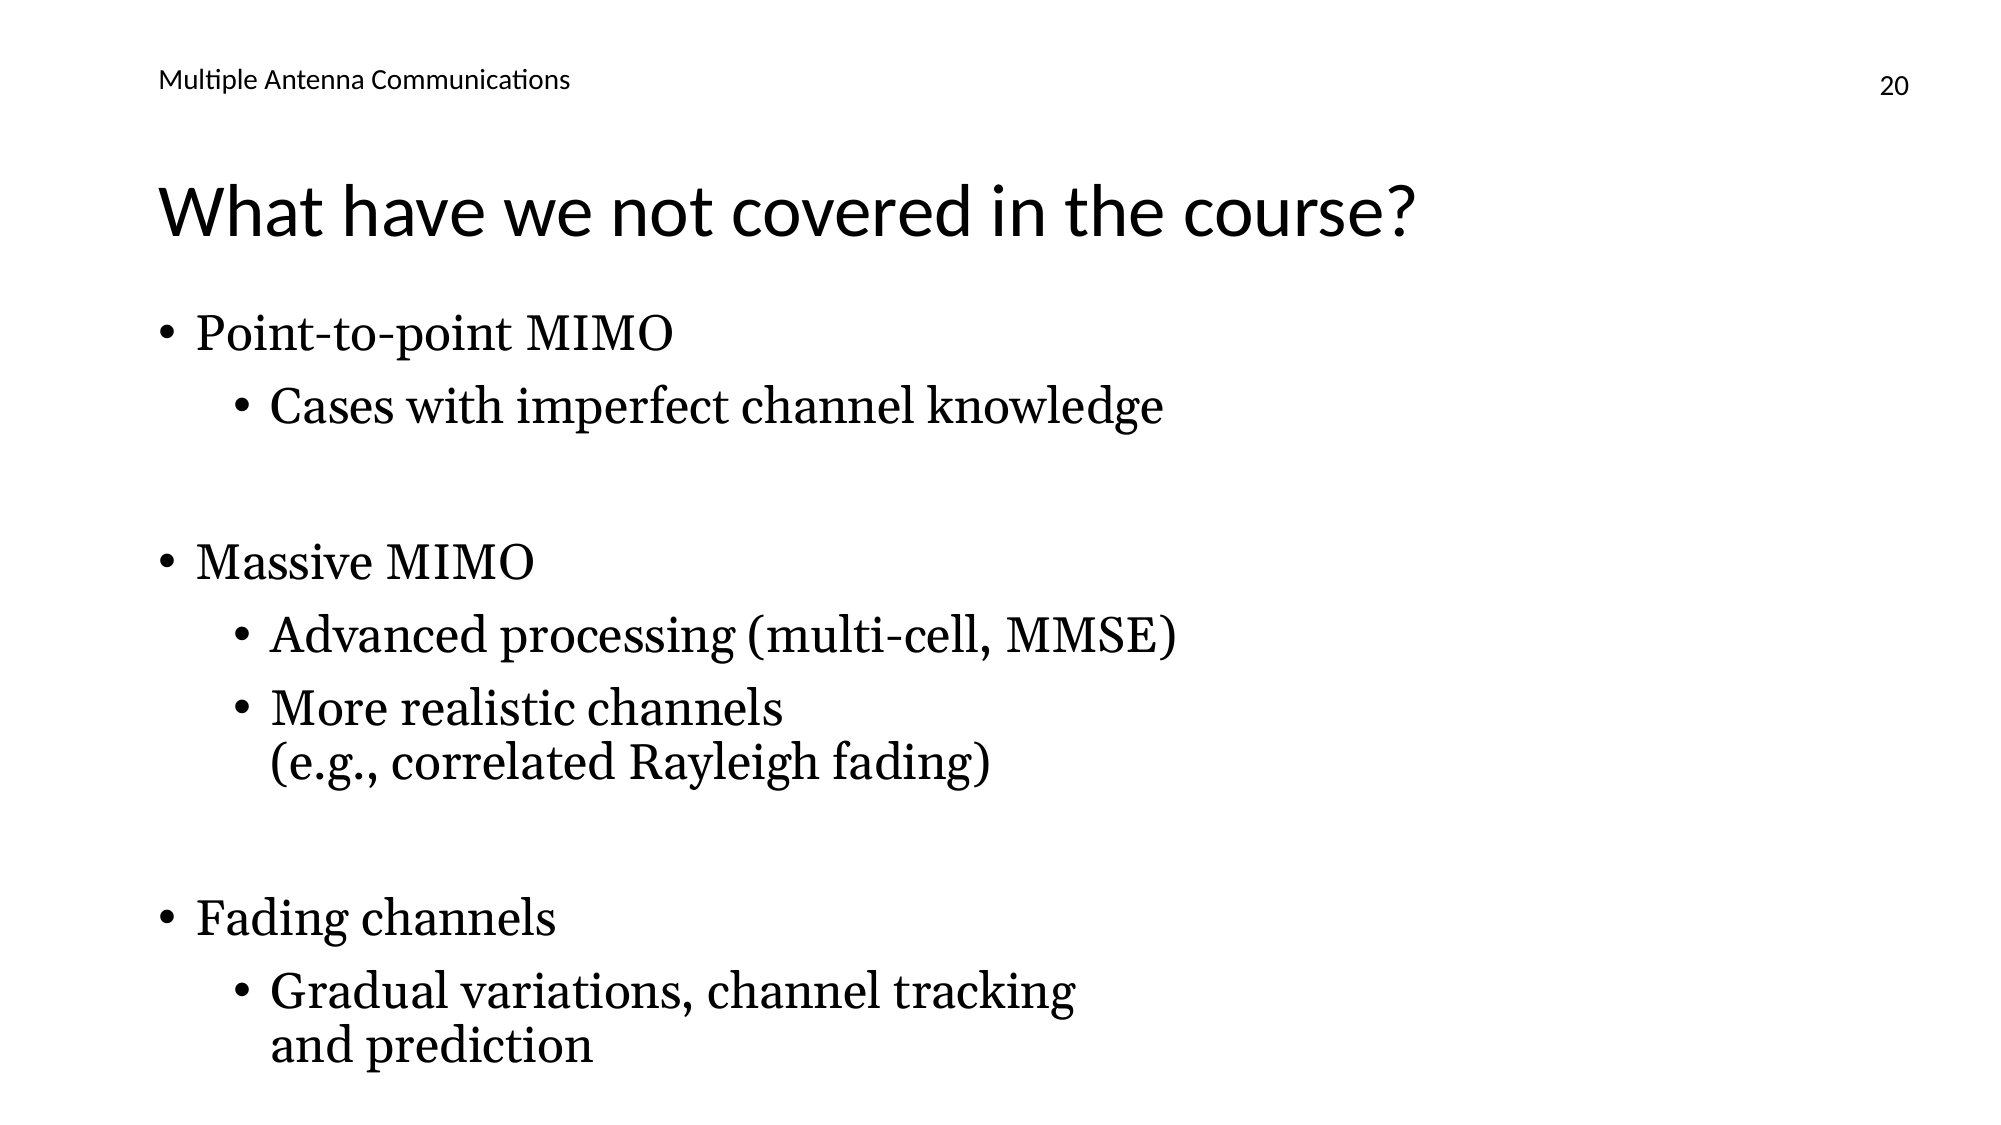

Multiple Antenna Communications
20
# What have we not covered in the course?
Point-to-point MIMO
Cases with imperfect channel knowledge

Massive MIMO
Advanced processing (multi-cell, MMSE)
More realistic channels
(e.g., correlated Rayleigh fading)

Fading channels
Gradual variations, channel tracking
and prediction